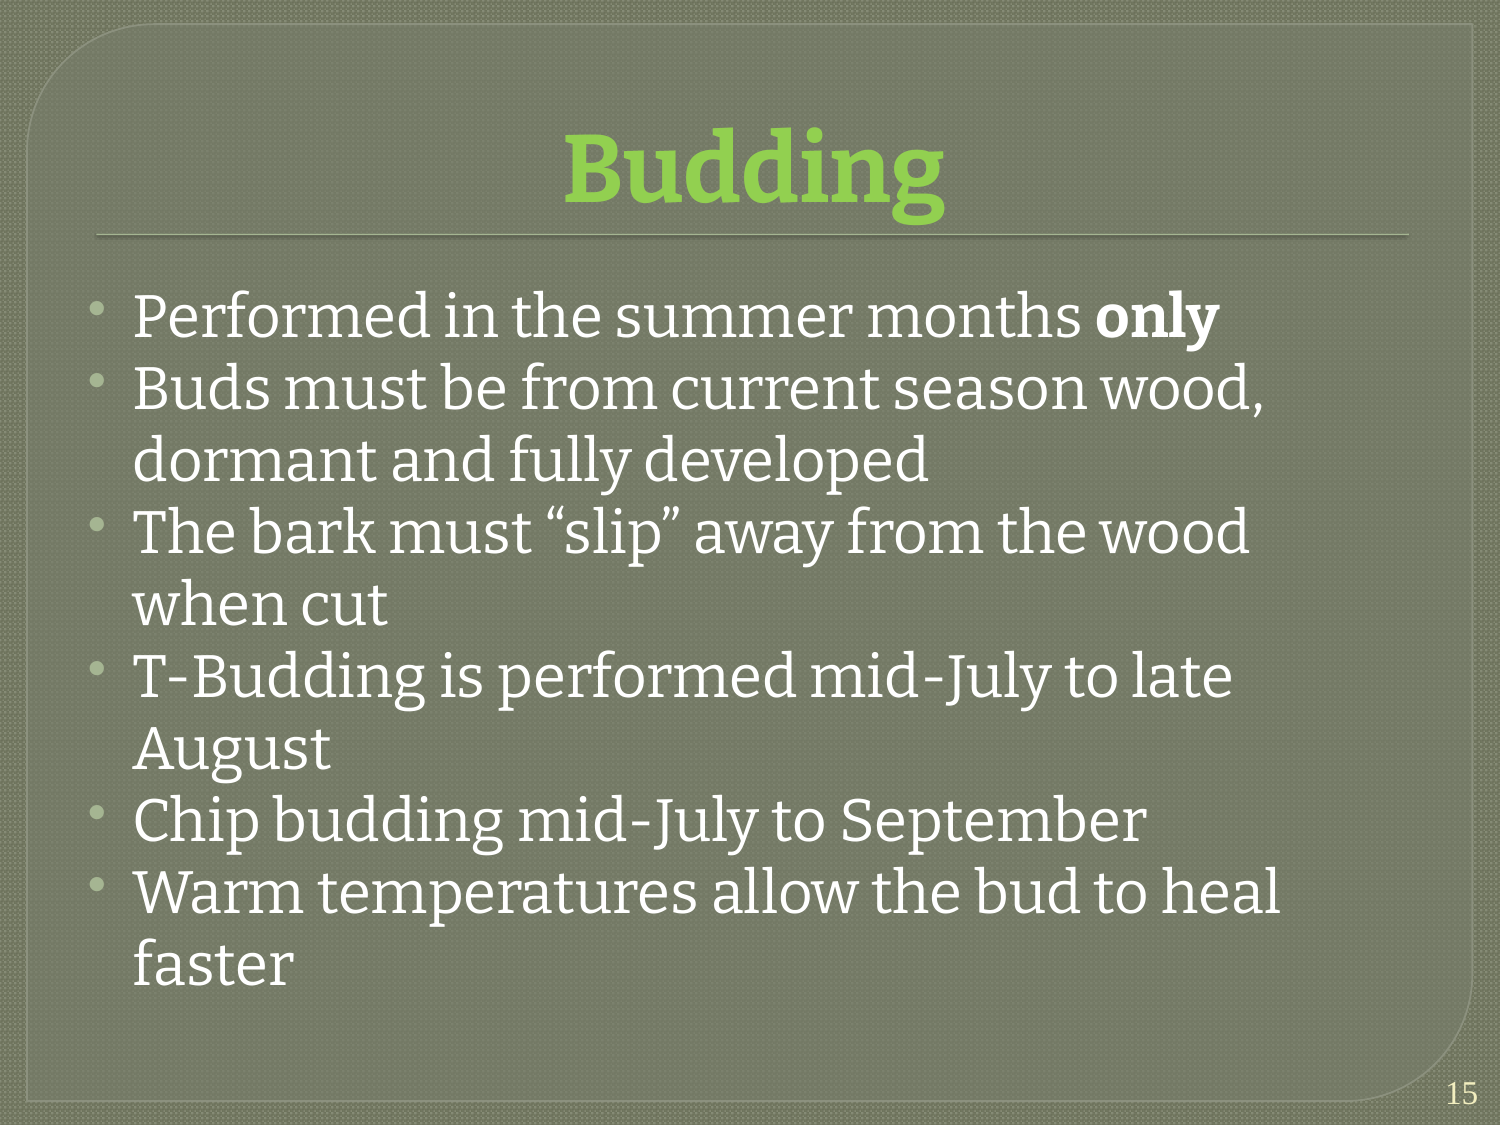

# Budding
Performed in the summer months only
Buds must be from current season wood, dormant and fully developed
The bark must “slip” away from the wood when cut
T-Budding is performed mid-July to late August
Chip budding mid-July to September
Warm temperatures allow the bud to heal faster
15